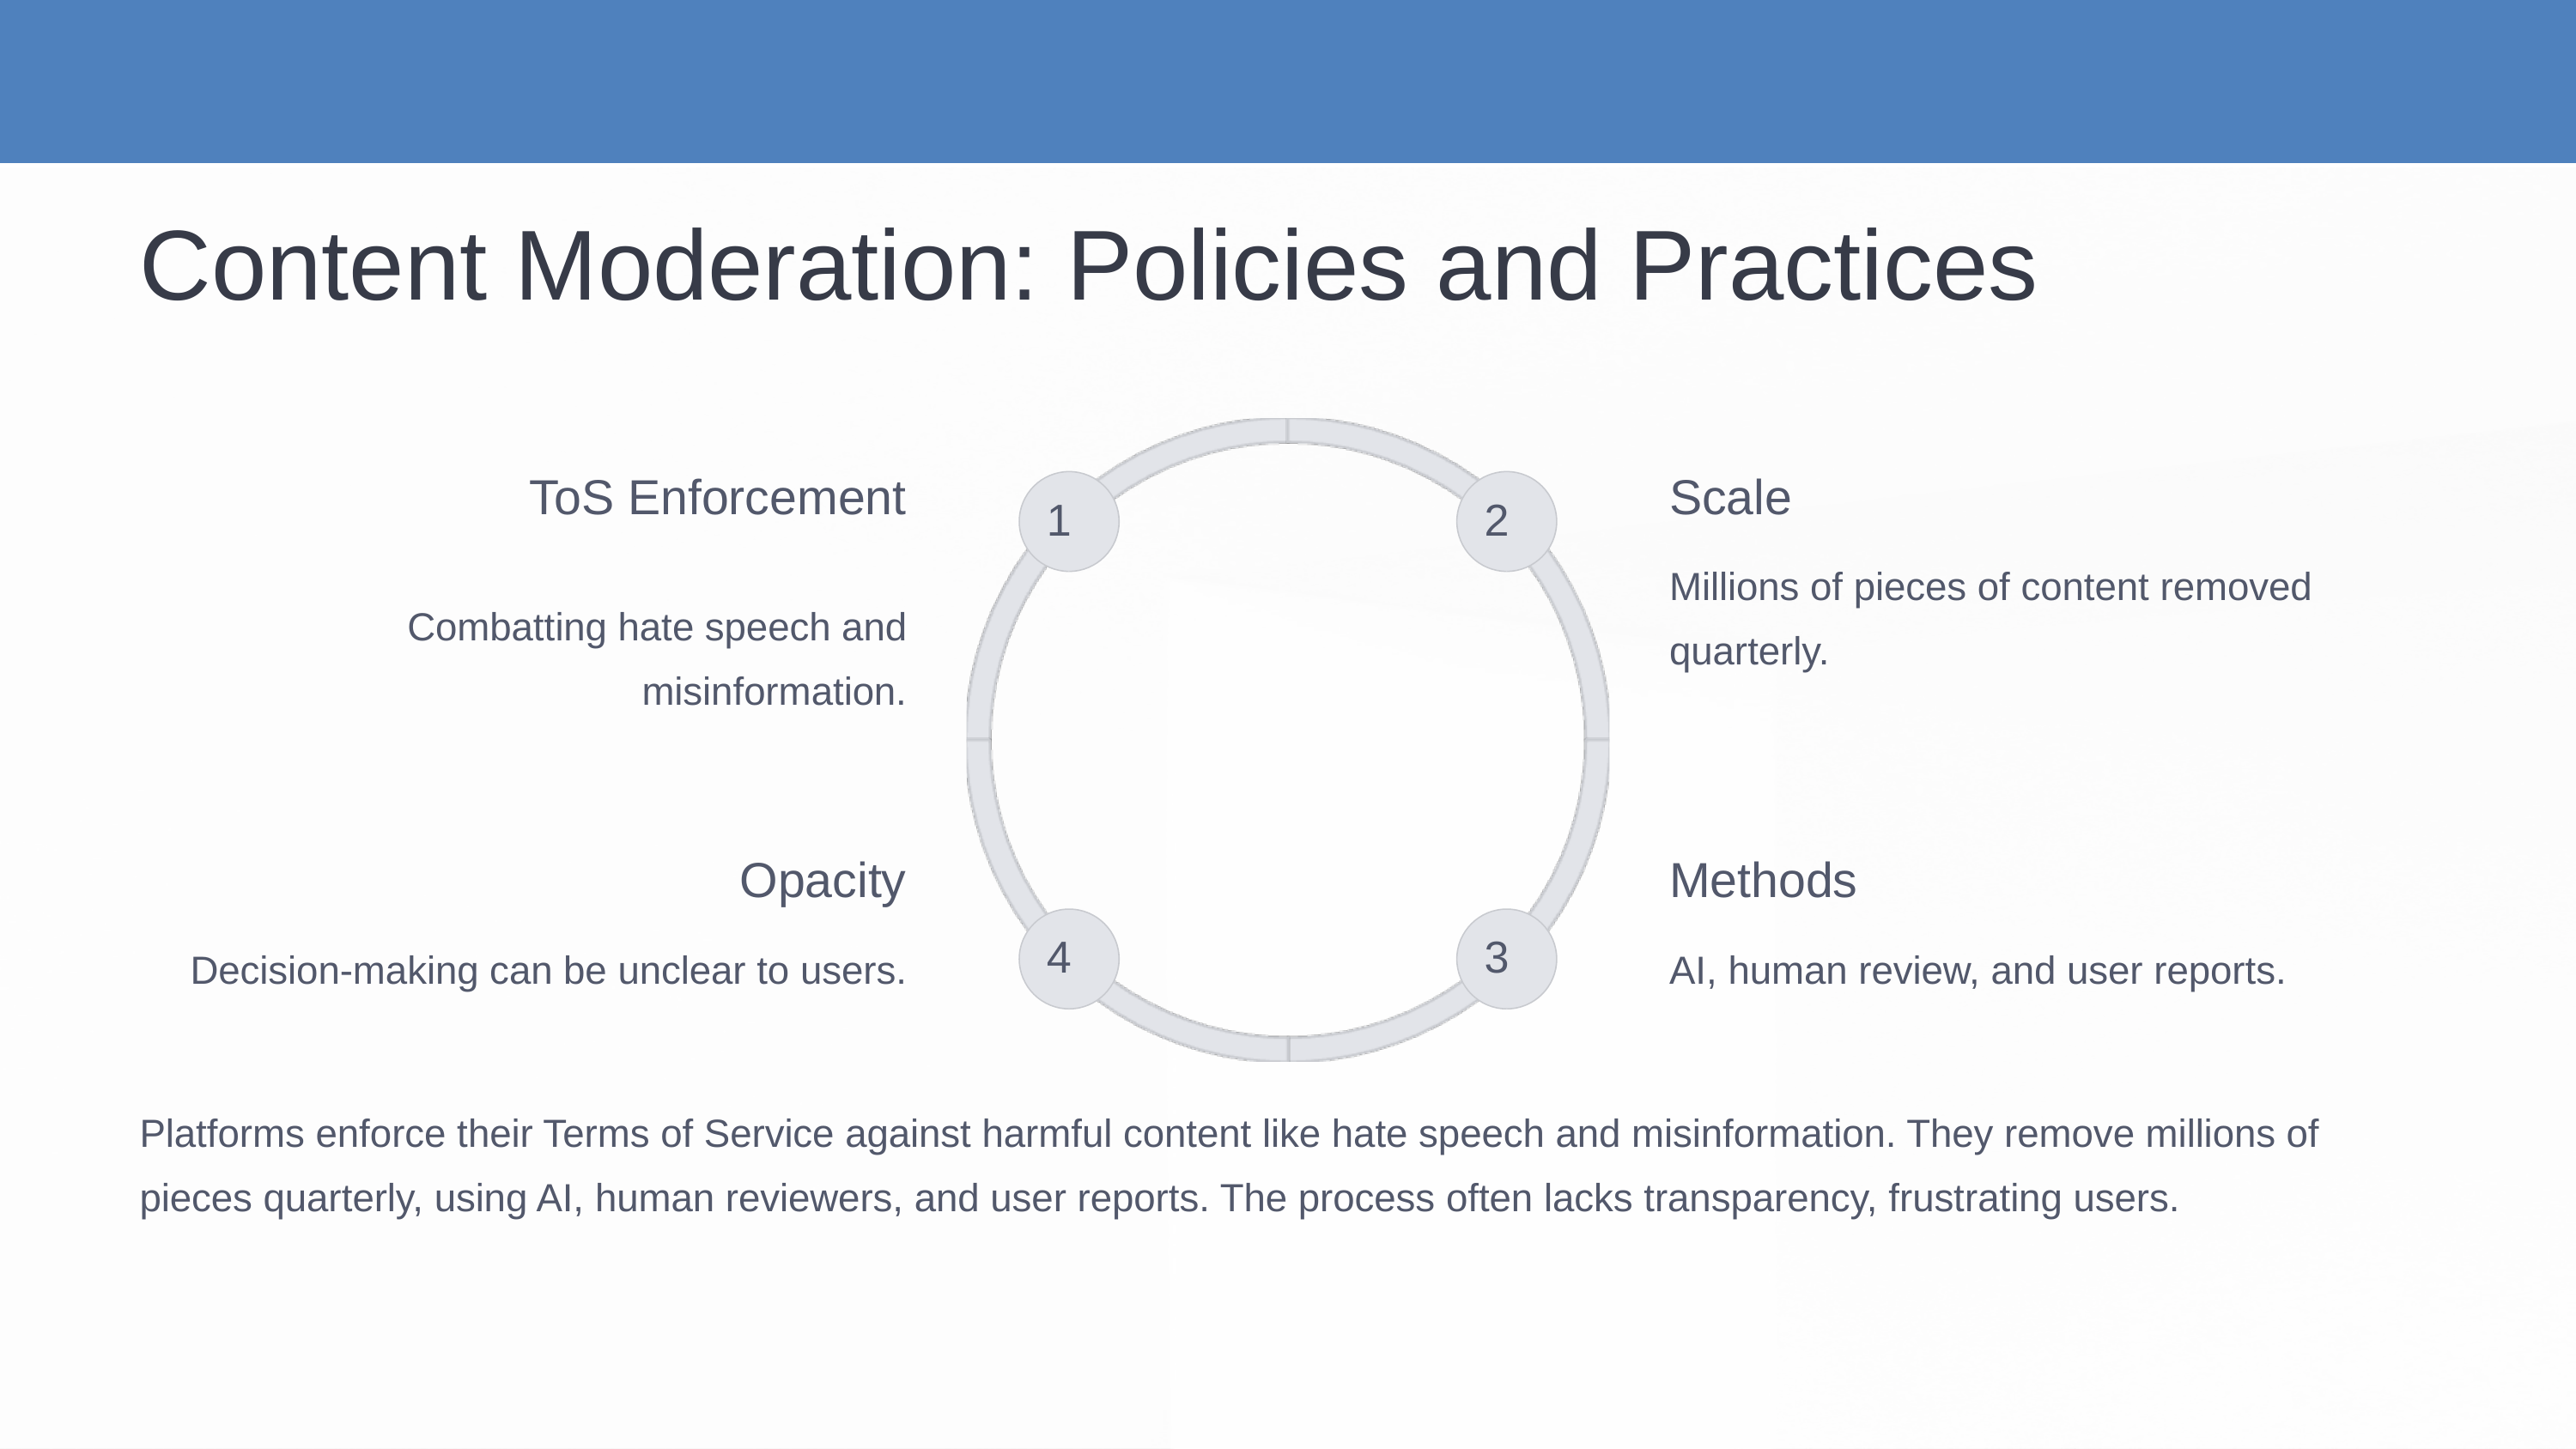

|  |
| --- |
Content Moderation: Policies and Practices

ToS Enforcement
Scale

1
2
Millions of pieces of content removed quarterly.
Combatting hate speech and misinformation.
Opacity
Methods

4
3
Decision-making can be unclear to users.
AI, human review, and user reports.
Platforms enforce their Terms of Service against harmful content like hate speech and misinformation. They remove millions of pieces quarterly, using AI, human reviewers, and user reports. The process often lacks transparency, frustrating users.